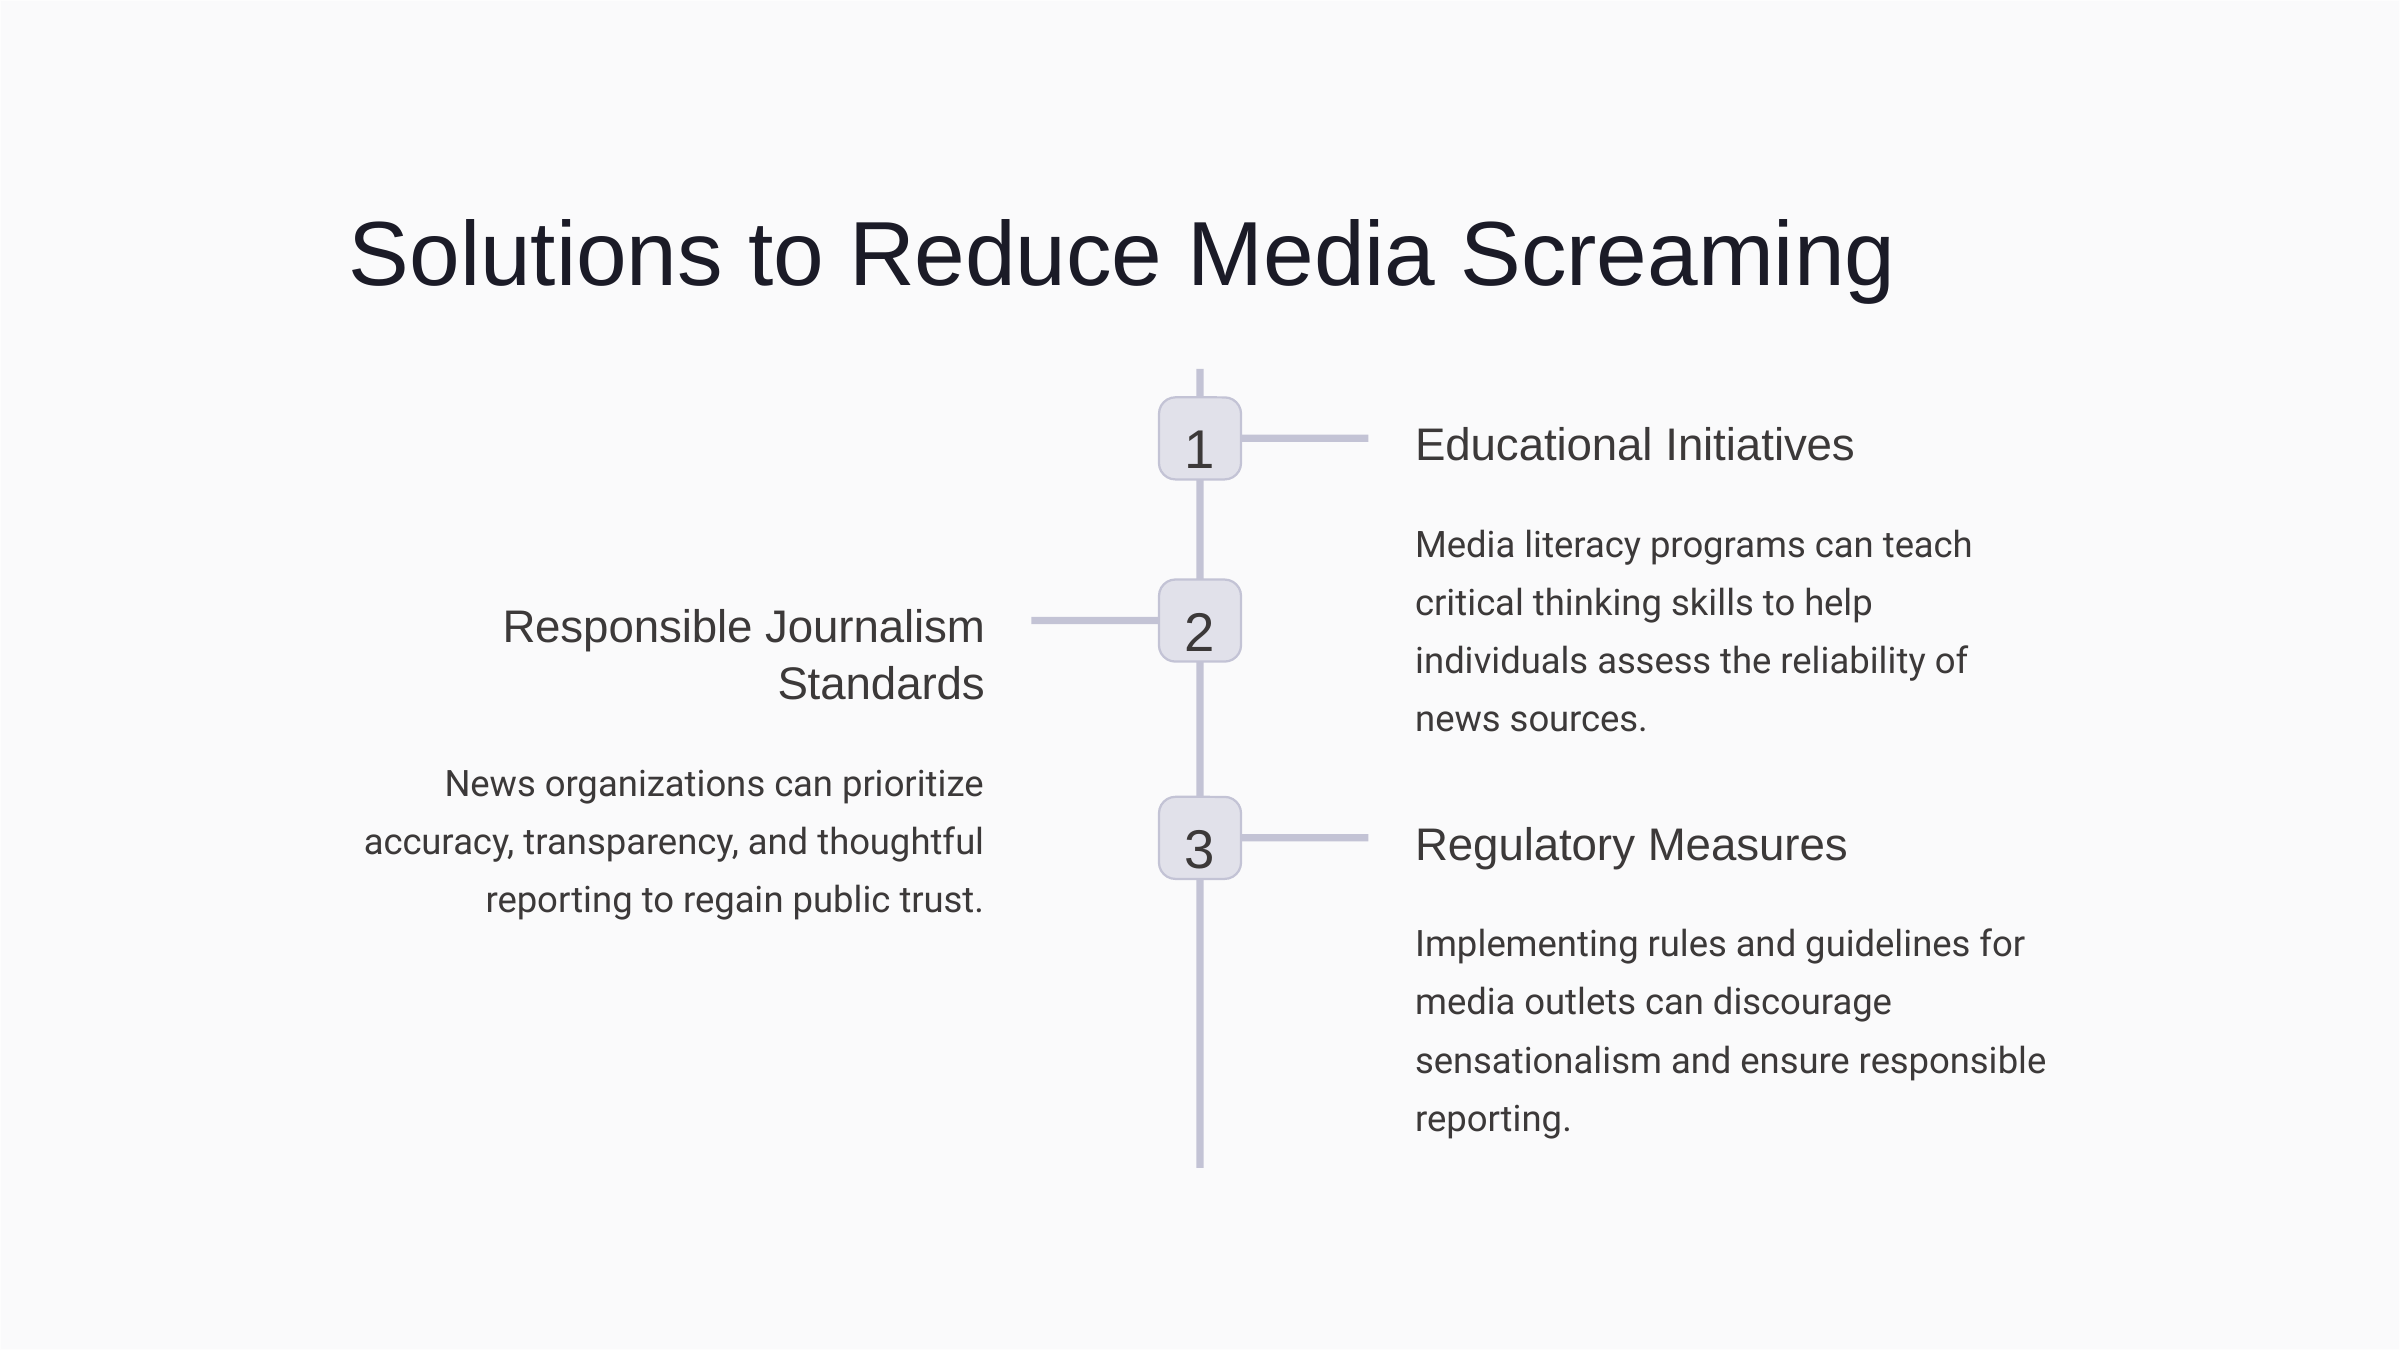

Solutions to Reduce Media Screaming

1
Educational Initiatives

Media literacy programs can teach critical thinking skills to help individuals assess the reliability of news sources.

2
Responsible Journalism Standards

News organizations can prioritize accuracy, transparency, and thoughtful reporting to regain public trust.

3
Regulatory Measures

Implementing rules and guidelines for media outlets can discourage sensationalism and ensure responsible reporting.